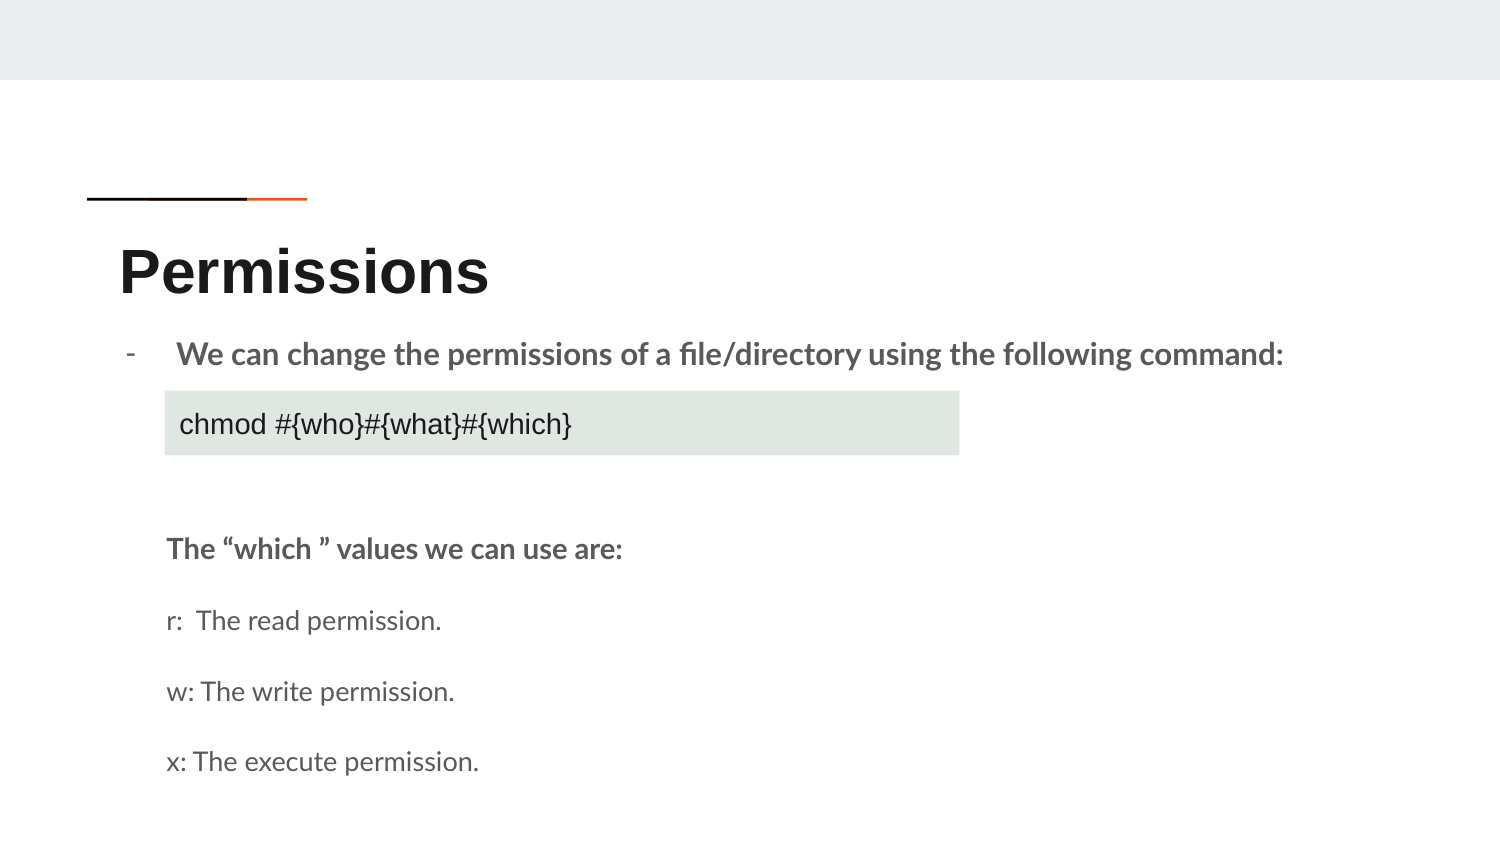

# Permissions

We can change the permissions of a file/directory using the following command:
chmod #{who}#{what}#{which}
The “which ” values we can use are:
r:  The read permission.
w: The write permission.
x: The execute permission.